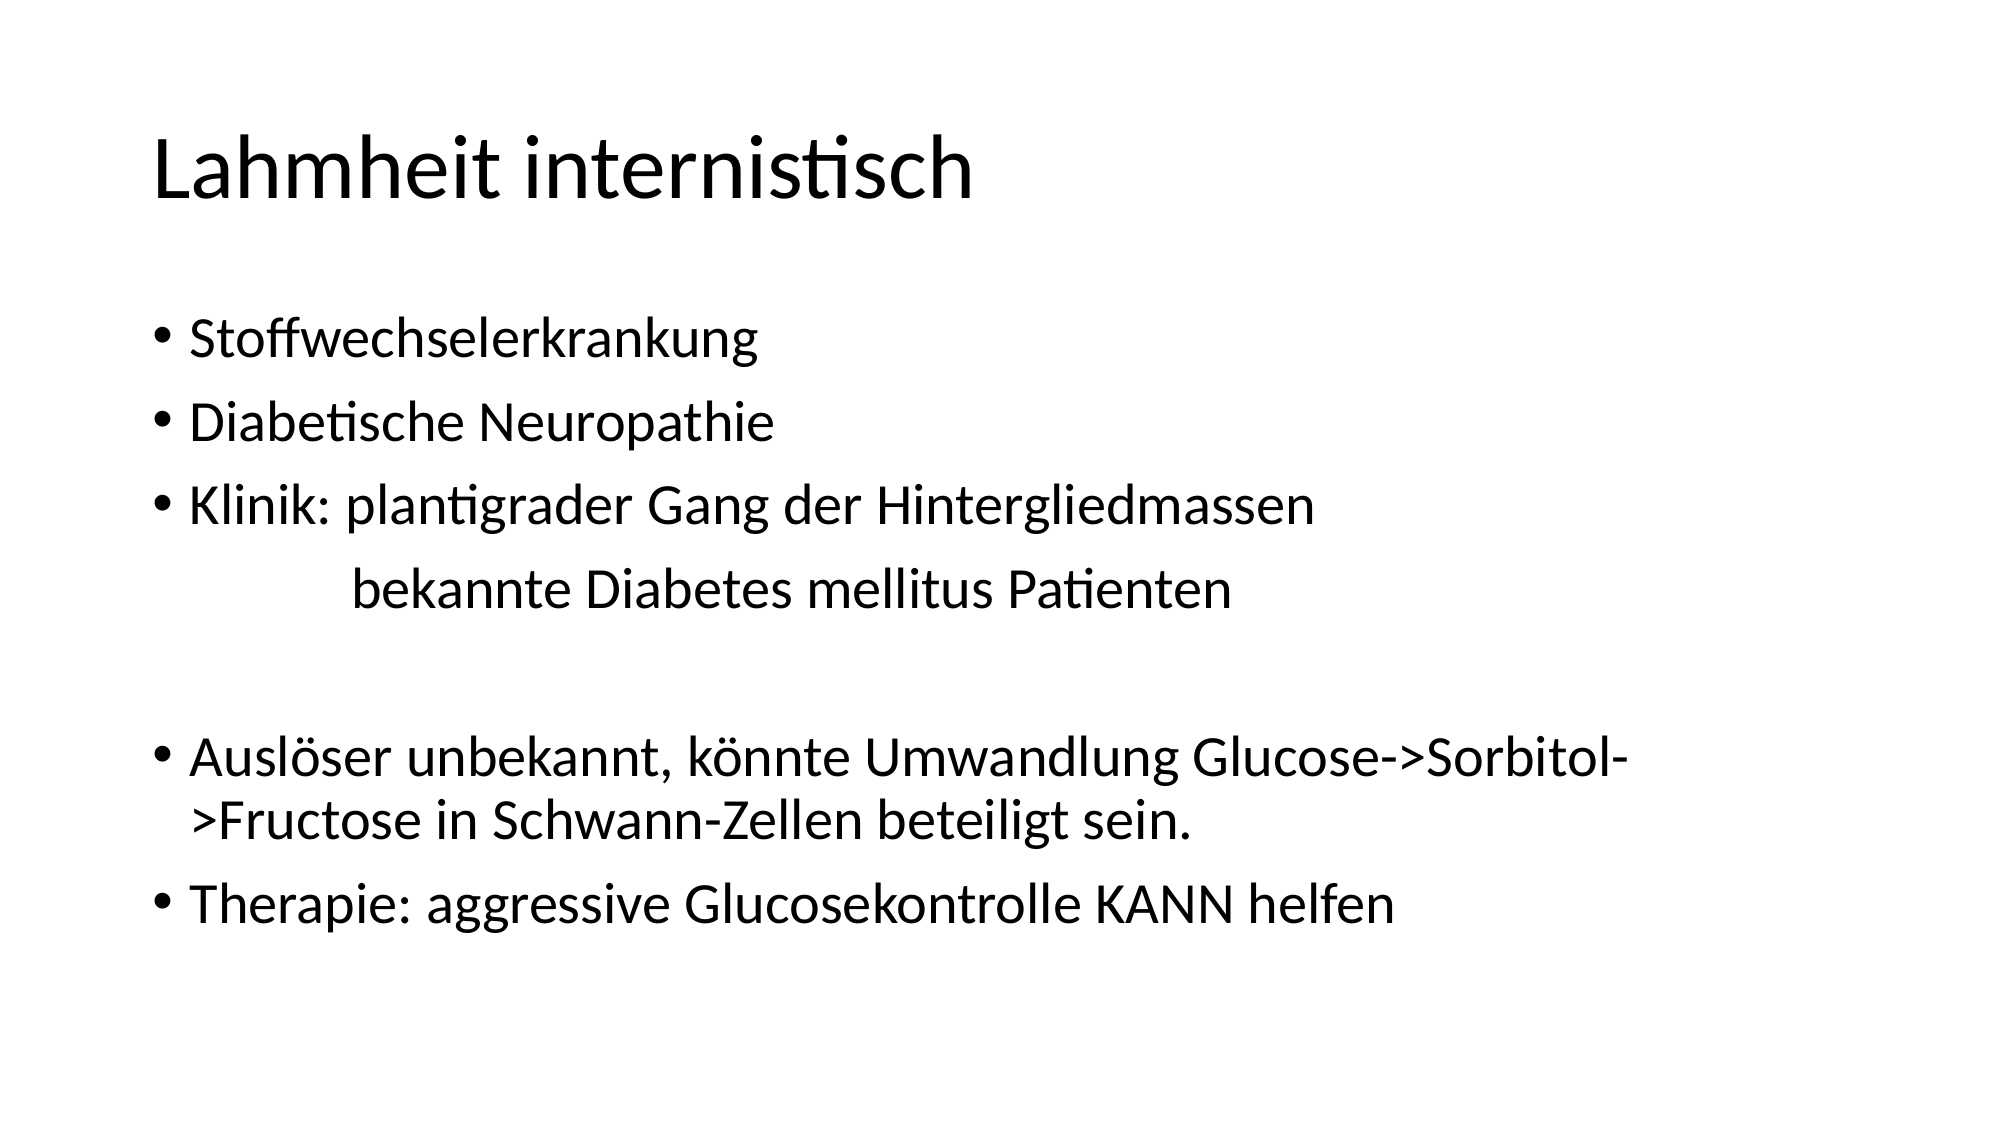

# Lahmheit internistisch
Stoffwechselerkrankung
Diabetische Neuropathie
Klinik: plantigrader Gang der Hintergliedmassen
               bekannte Diabetes mellitus Patienten

Auslöser unbekannt, könnte Umwandlung Glucose->Sorbitol->Fructose in Schwann-Zellen beteiligt sein.
Therapie: aggressive Glucosekontrolle KANN helfen